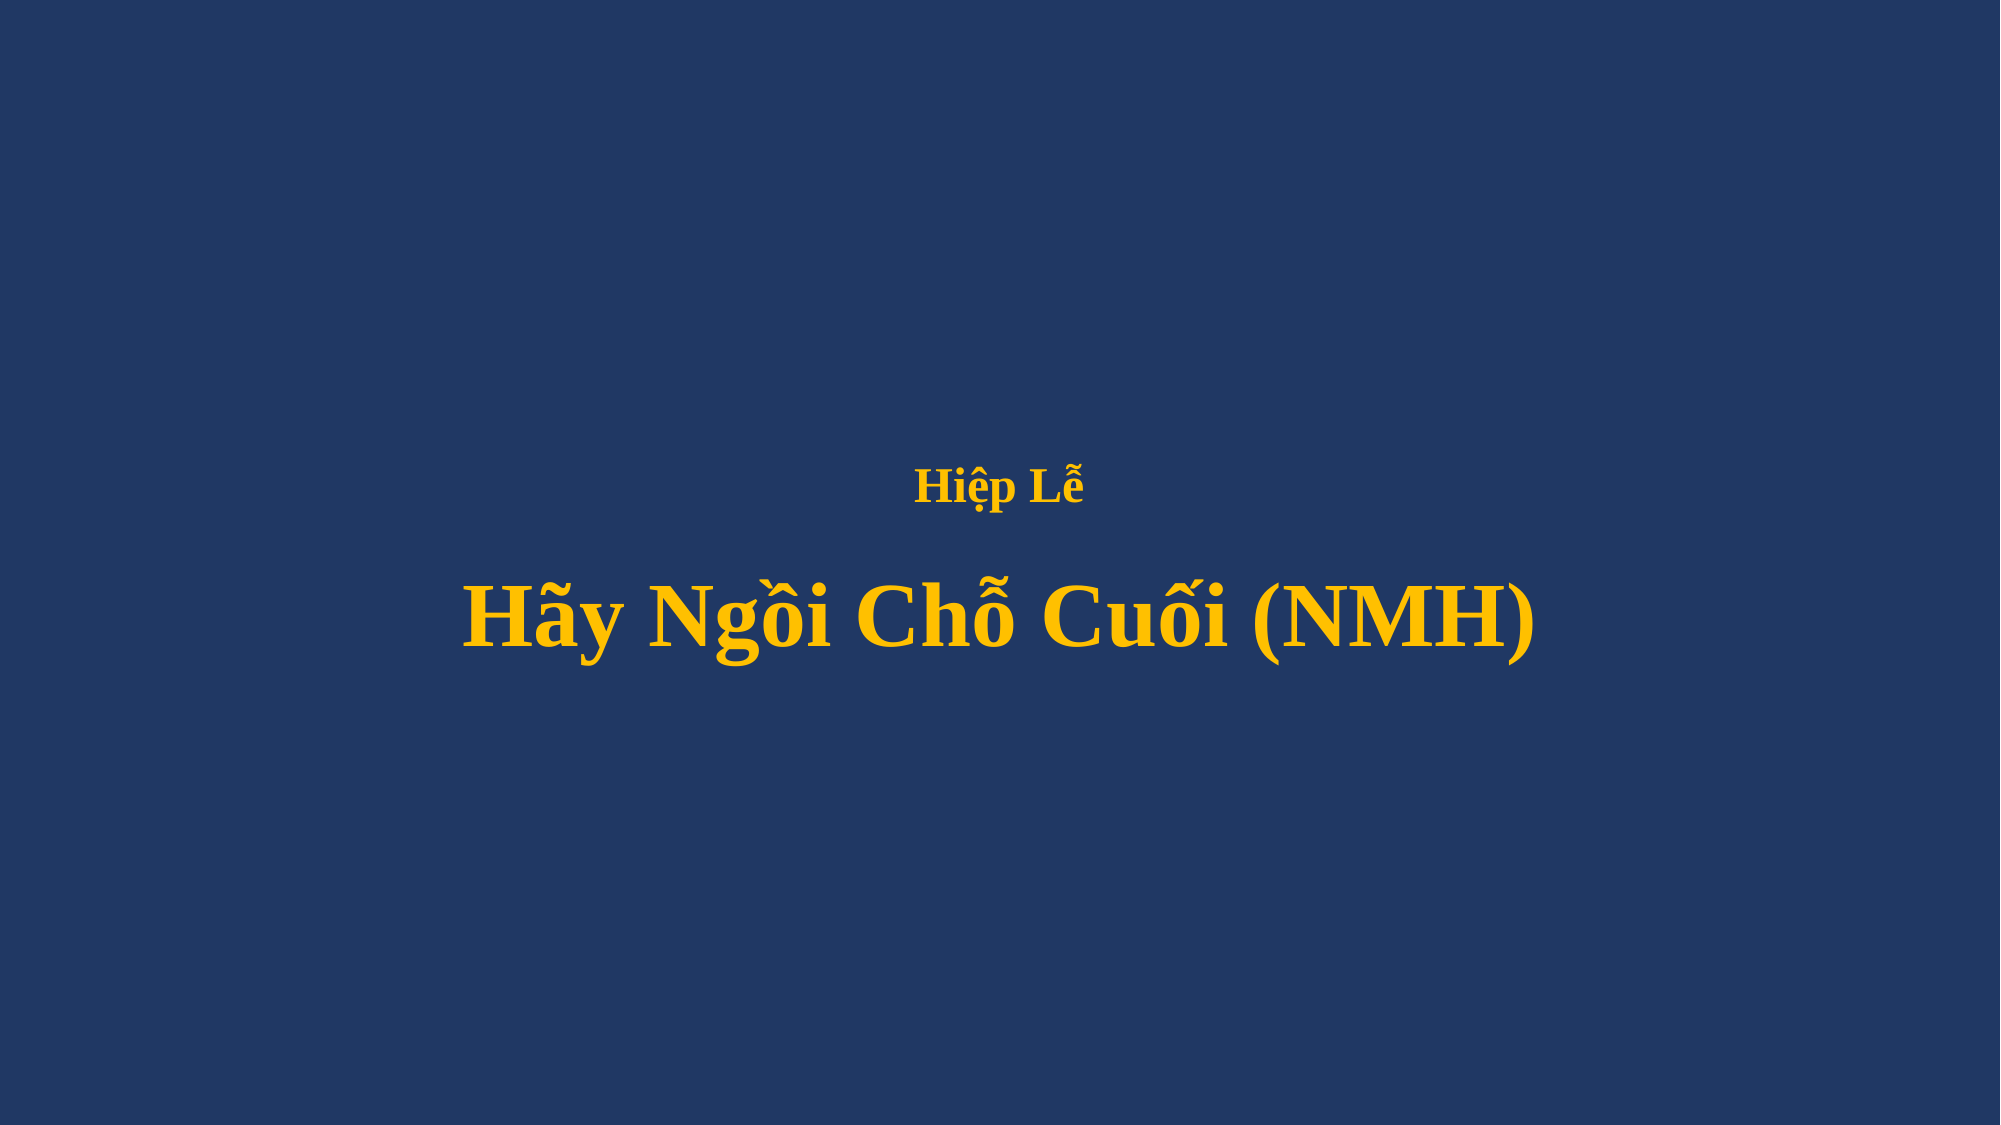

# Hiệp Lễ Hãy Ngồi Chỗ Cuối (NMH)